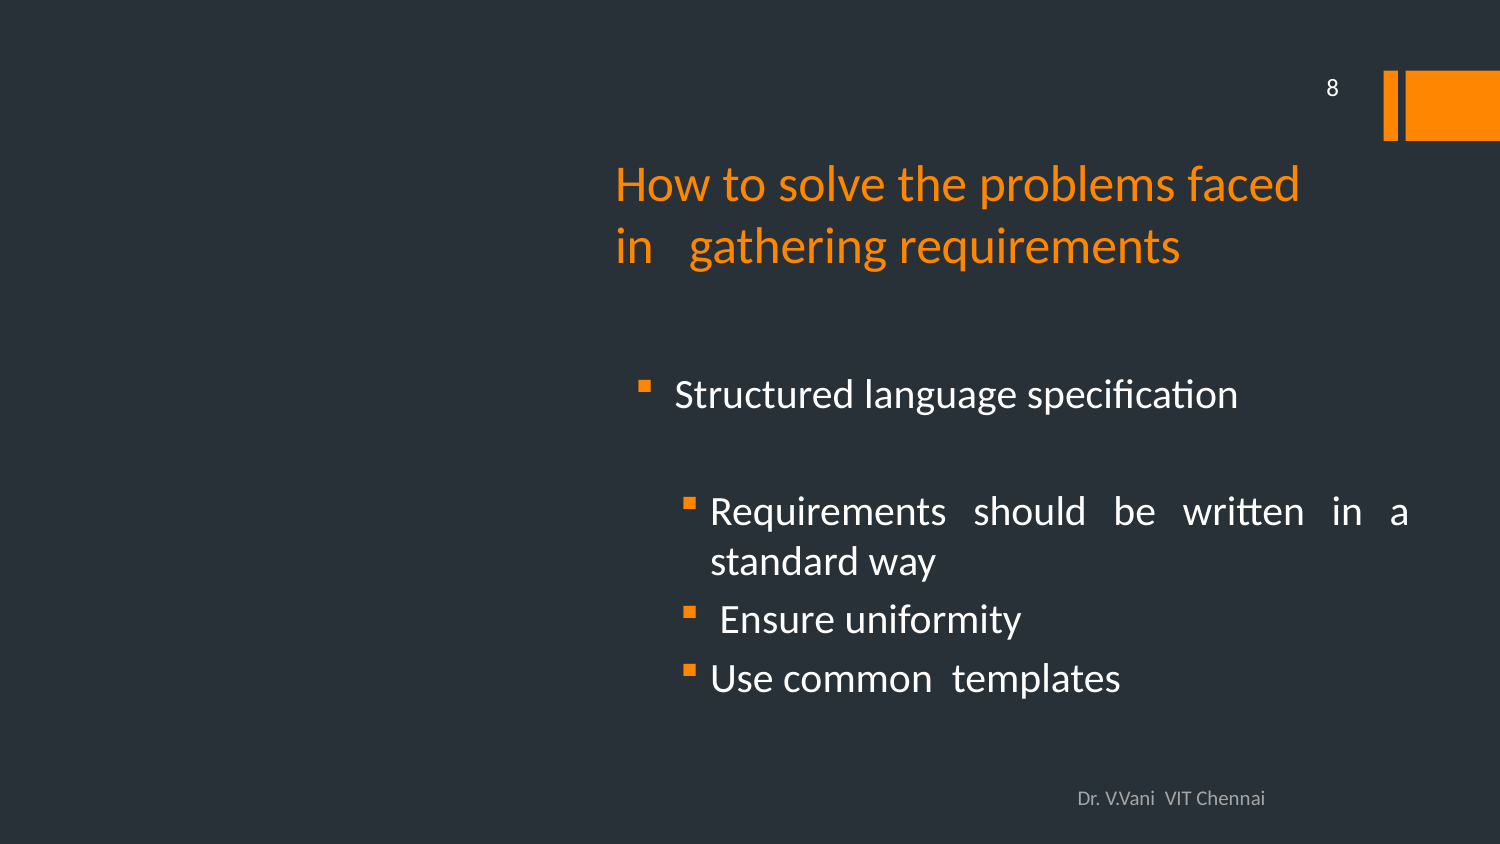

8
# How to solve the problems faced in   gathering requirements
 Structured language specification

Requirements should be written in a standard way
 Ensure uniformity
Use common  templates

Dr. V.Vani  VIT Chennai